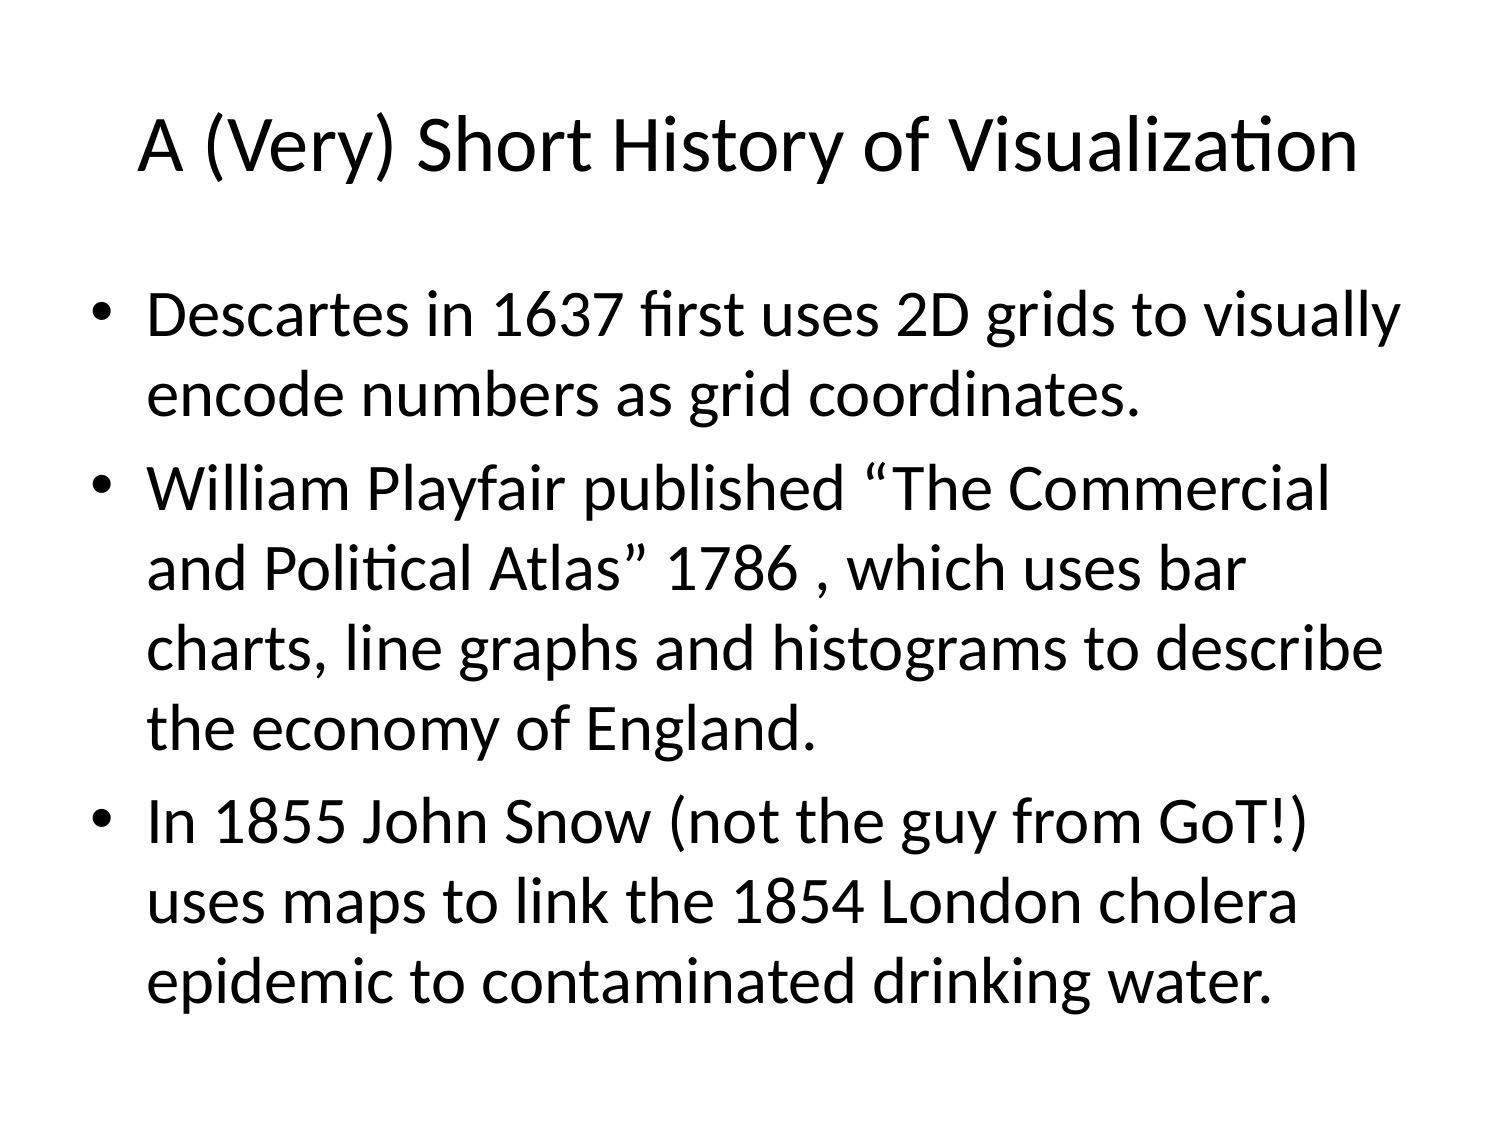

# A (Very) Short History of Visualization
Descartes in 1637 first uses 2D grids to visually encode numbers as grid coordinates.
William Playfair published “The Commercial and Political Atlas” 1786 , which uses bar charts, line graphs and histograms to describe the economy of England.
In 1855 John Snow (not the guy from GoT!) uses maps to link the 1854 London cholera epidemic to contaminated drinking water.